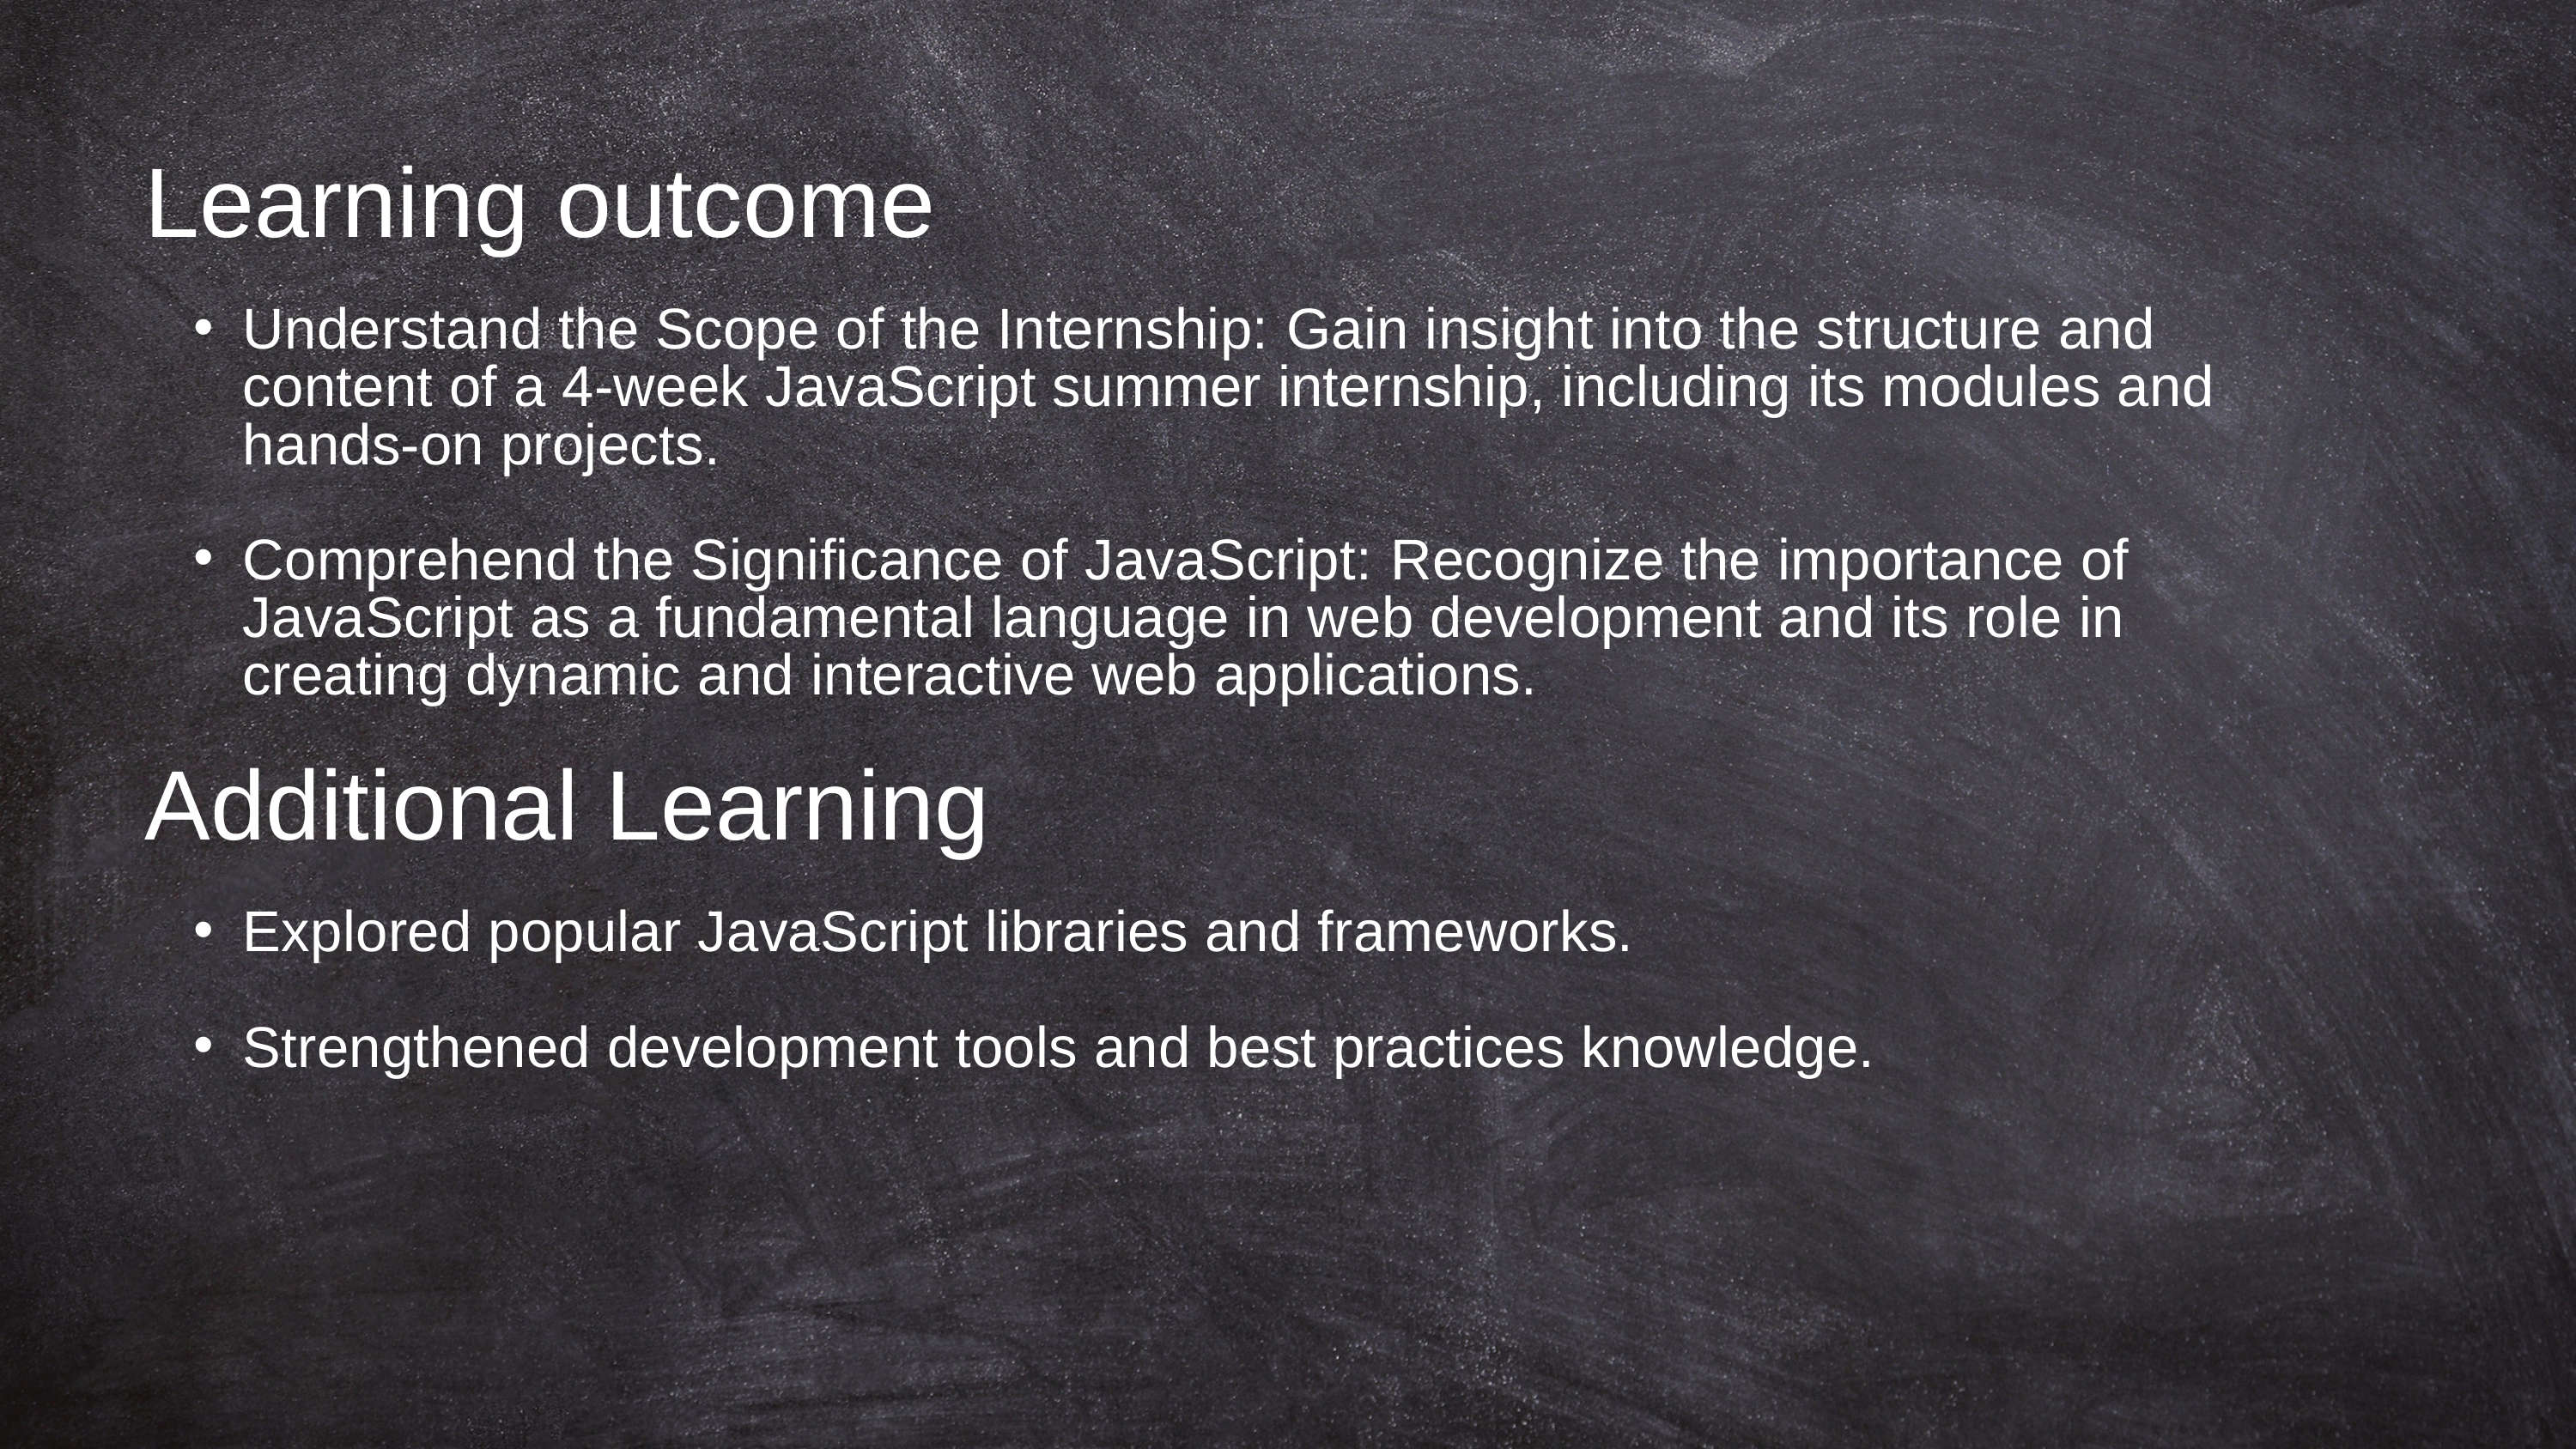

Learning outcome
Understand the Scope of the Internship: Gain insight into the structure and content of a 4-week JavaScript summer internship, including its modules and hands-on projects.

Comprehend the Significance of JavaScript: Recognize the importance of JavaScript as a fundamental language in web development and its role in creating dynamic and interactive web applications.
Additional Learning
Explored popular JavaScript libraries and frameworks.

Strengthened development tools and best practices knowledge.